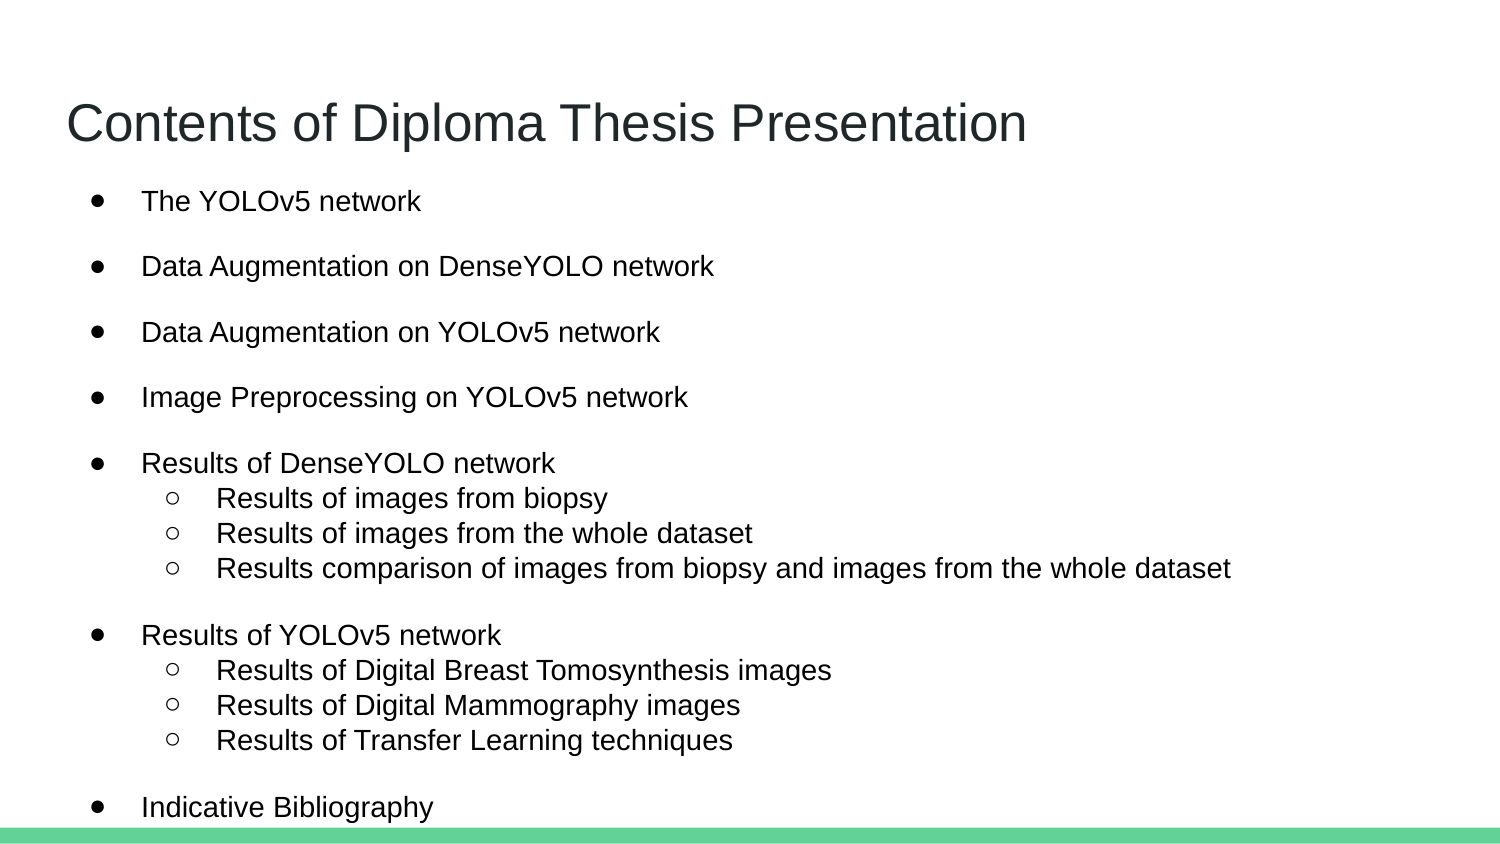

# Contents of Diploma Thesis Presentation
The YOLOv5 network
Data Augmentation on DenseYOLO network
Data Augmentation on YOLOv5 network
Image Preprocessing on YOLOv5 network
Results of DenseYOLO network
Results of images from biopsy
Results of images from the whole dataset
Results comparison of images from biopsy and images from the whole dataset
Results of YOLOv5 network
Results of Digital Breast Tomosynthesis images
Results of Digital Mammography images
Results of Transfer Learning techniques
Indicative Bibliography